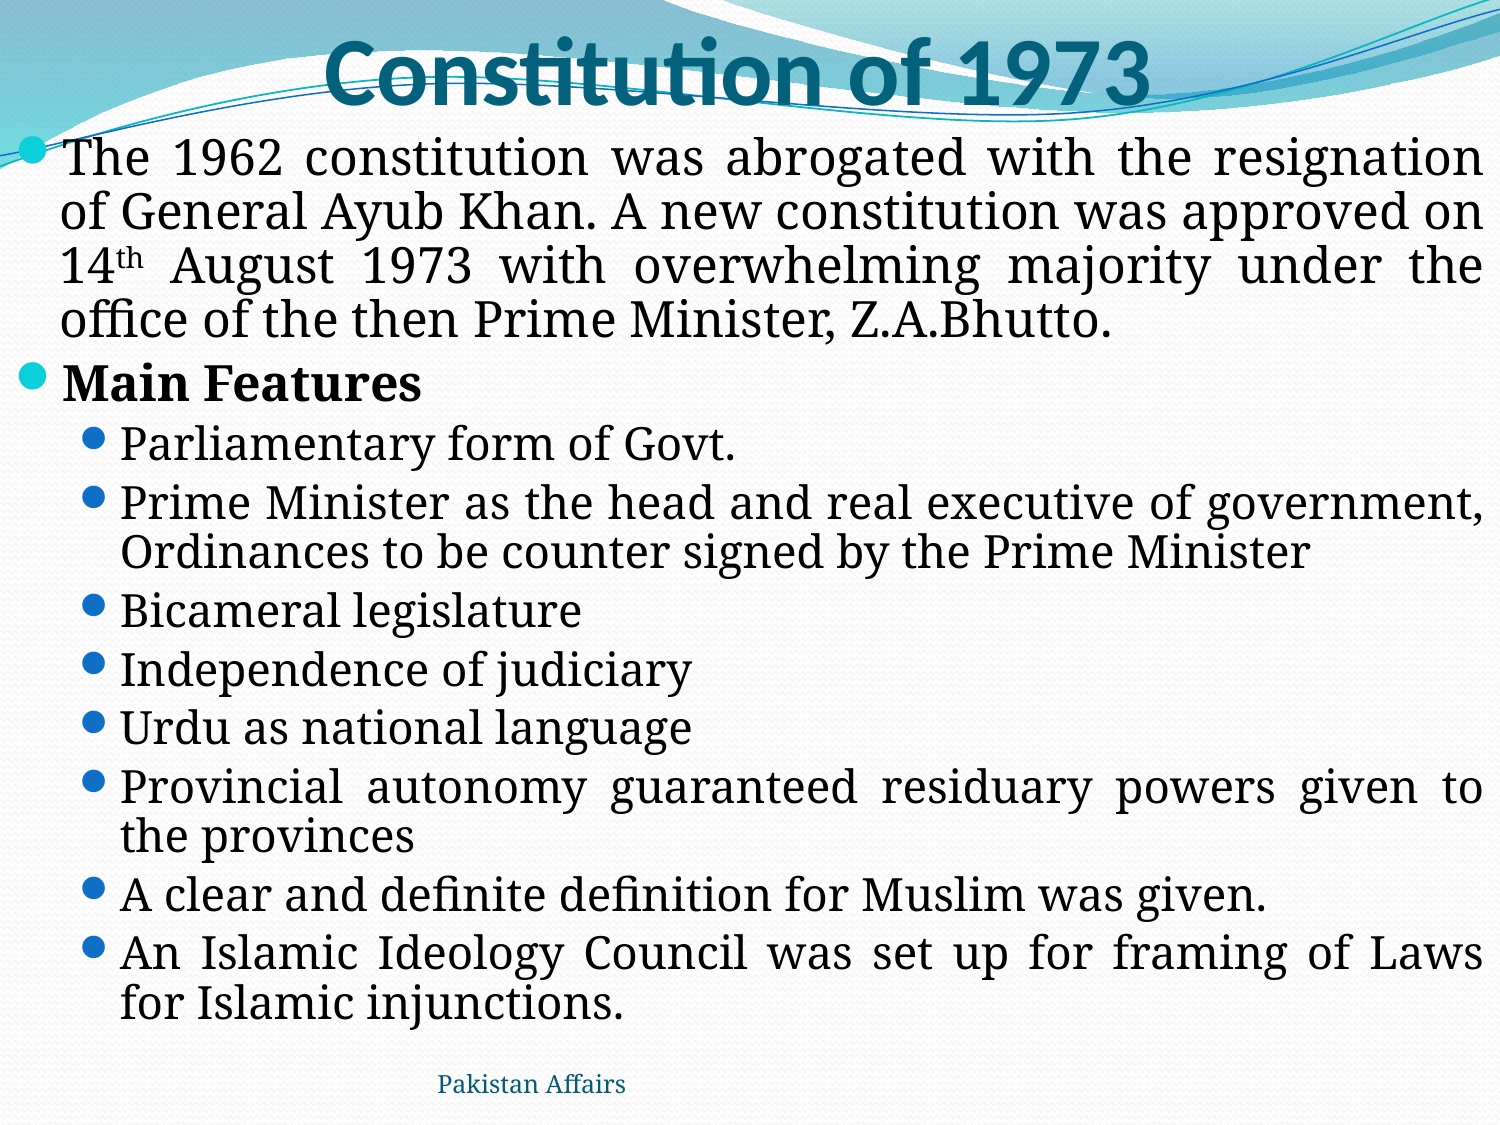

# Constitution of 1973
The 1962 constitution was abrogated with the resignation of General Ayub Khan. A new constitution was approved on 14th August 1973 with overwhelming majority under the office of the then Prime Minister, Z.A.Bhutto.
Main Features
Parliamentary form of Govt.
Prime Minister as the head and real executive of government, Ordinances to be counter signed by the Prime Minister
Bicameral legislature
Independence of judiciary
Urdu as national language
Provincial autonomy guaranteed residuary powers given to the provinces
A clear and definite definition for Muslim was given.
An Islamic Ideology Council was set up for framing of Laws for Islamic injunctions.

Pakistan Affairs
24